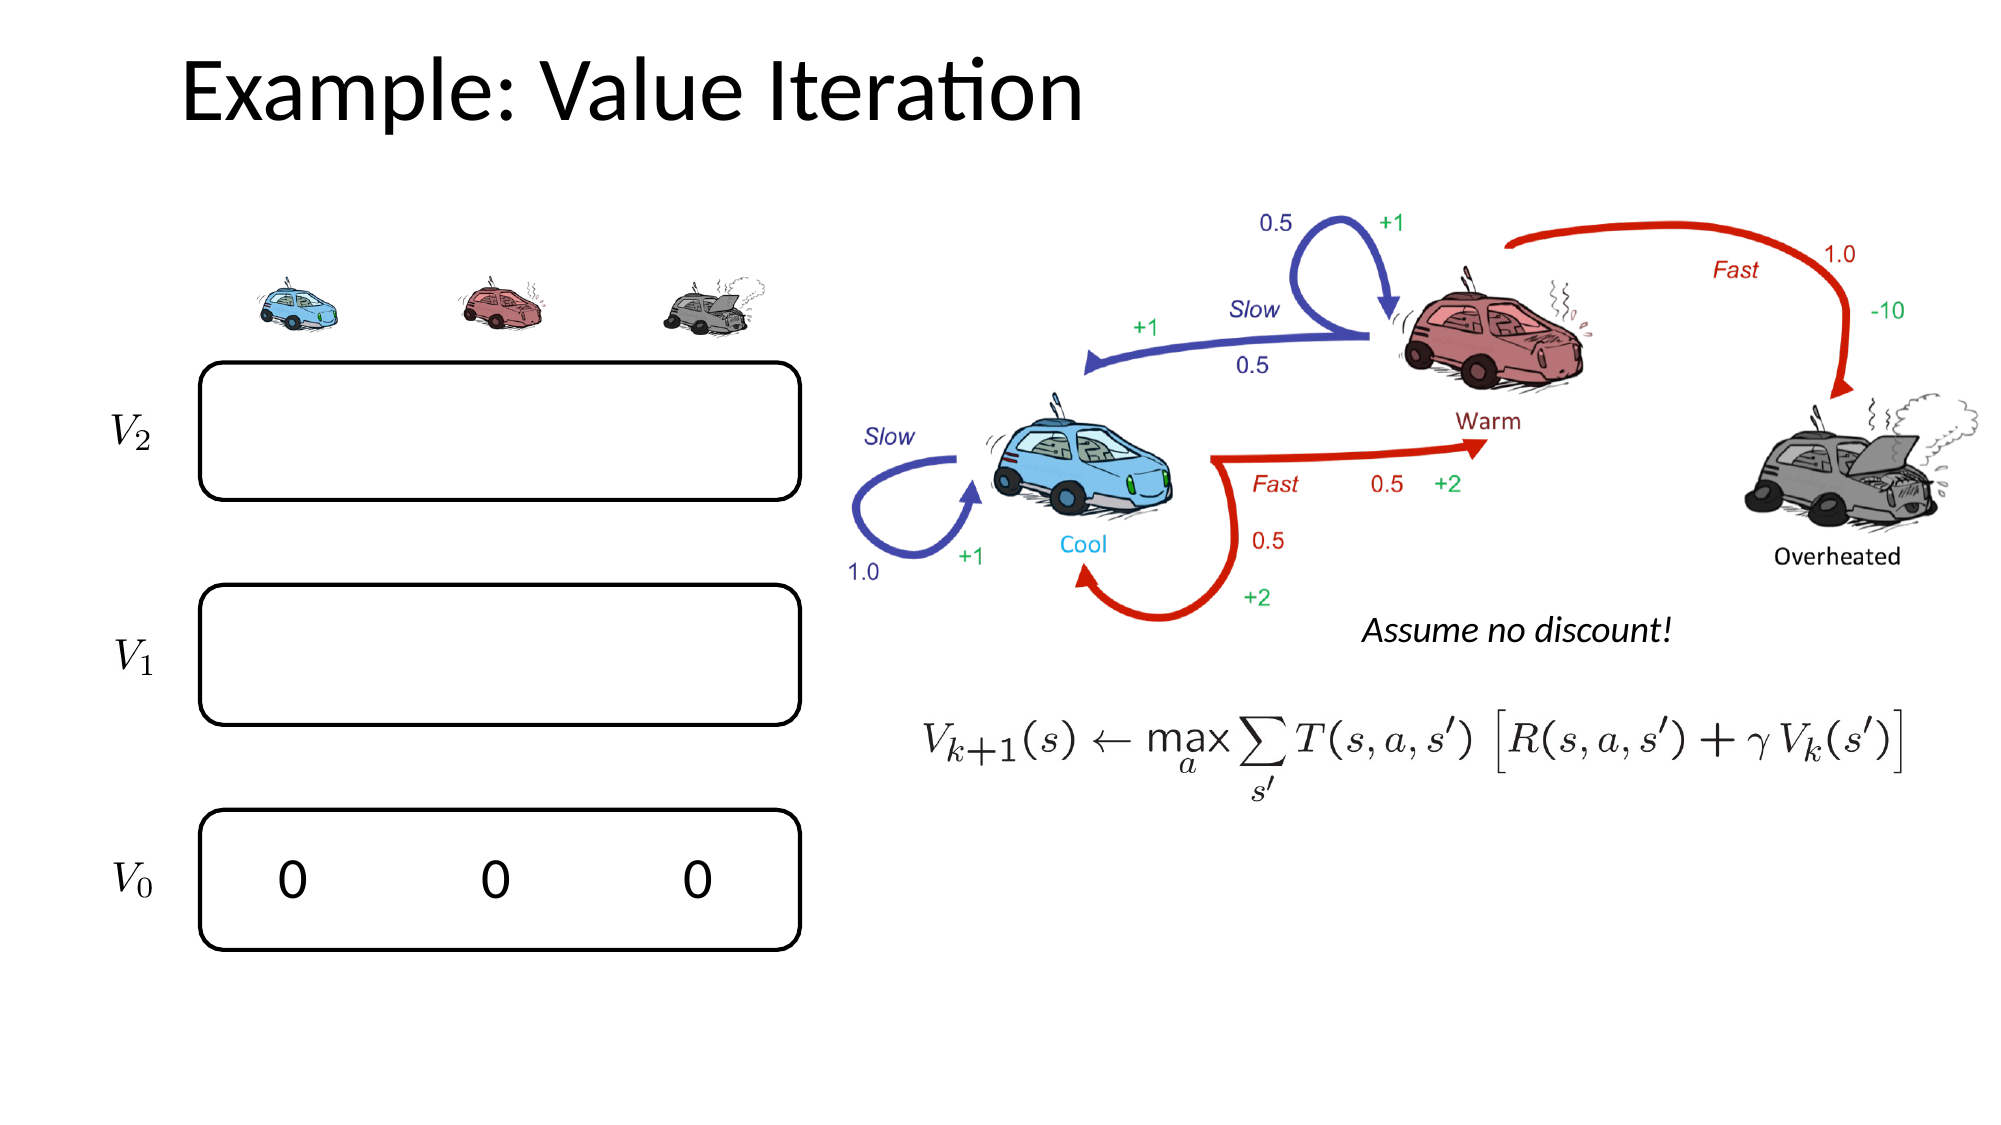

# Example: Value Iteration

Assume no discount!

0
0
0